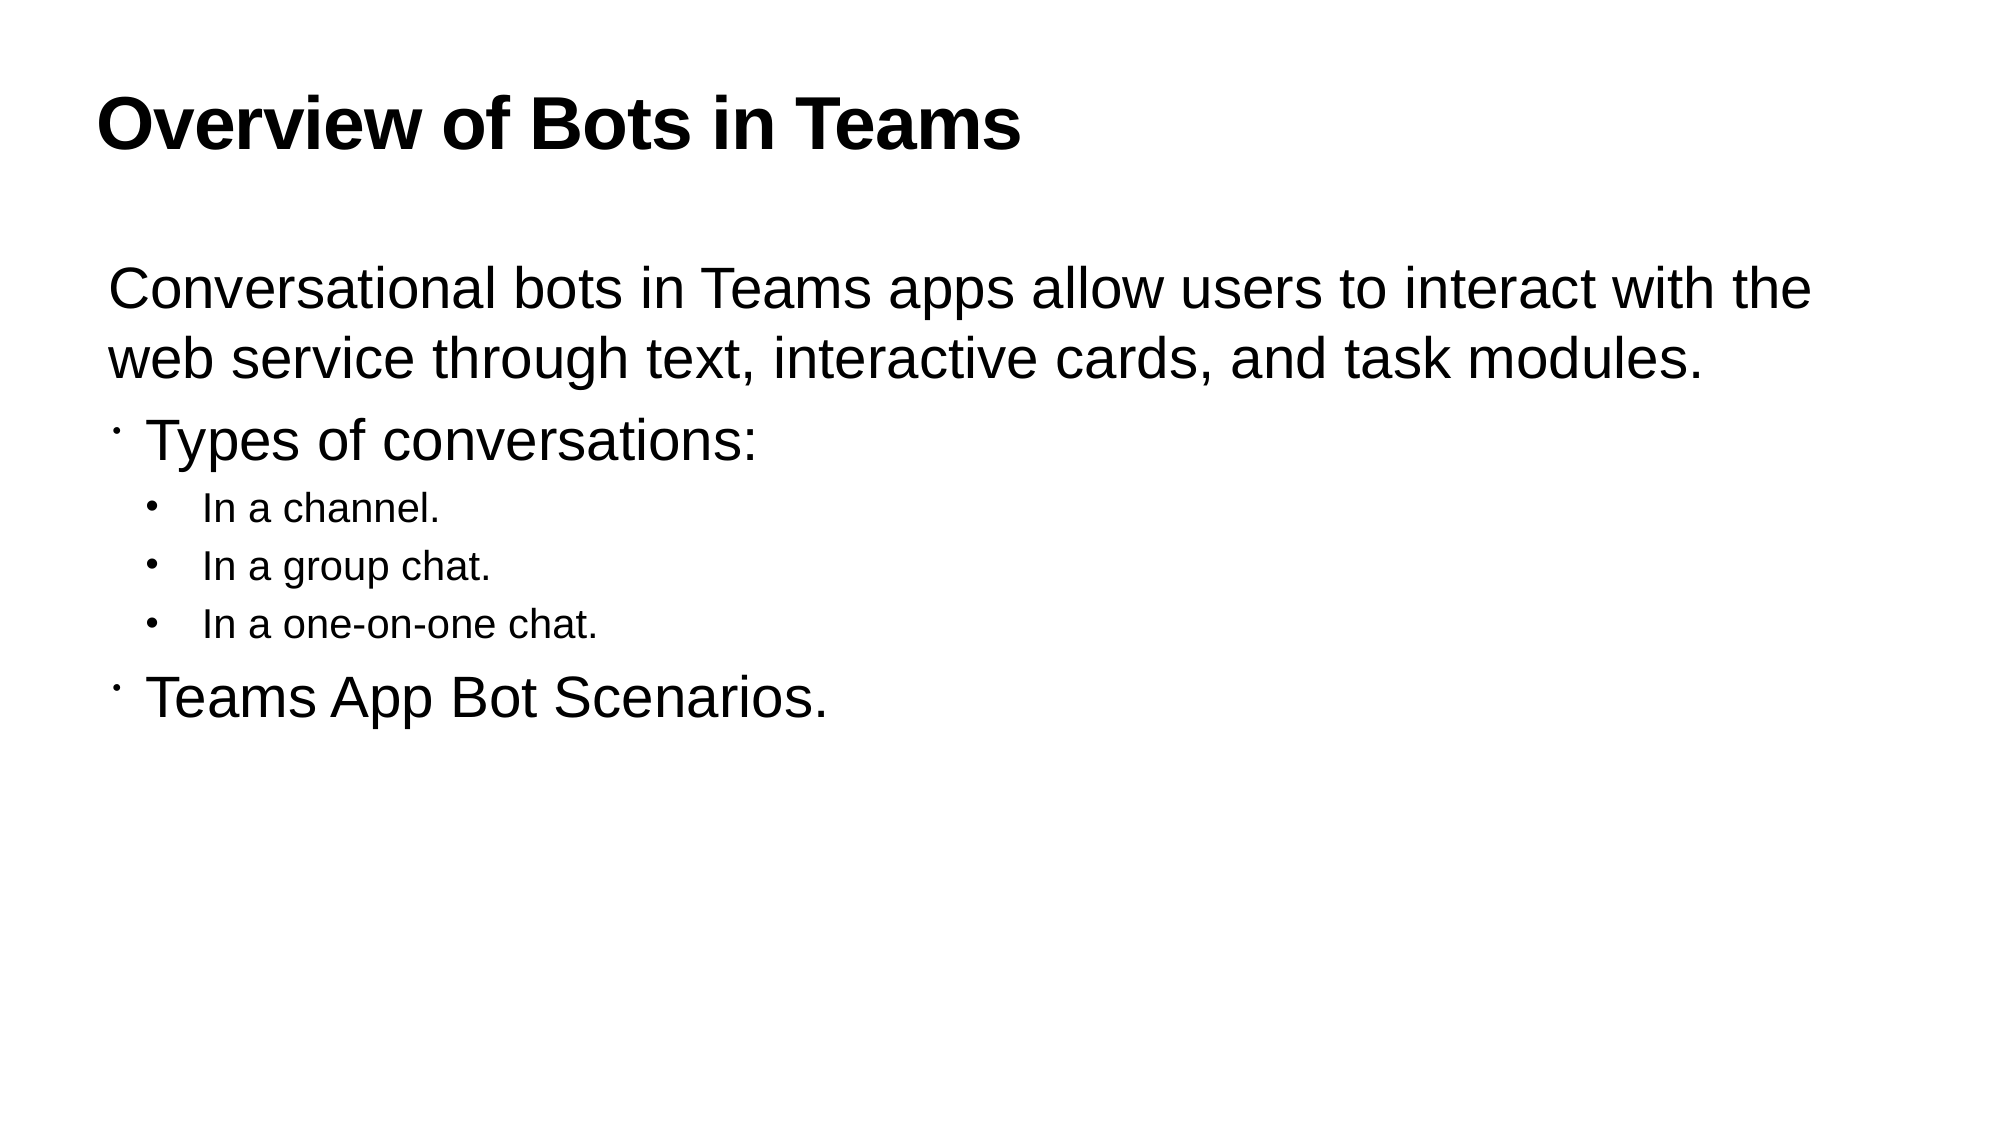

# Overview of Bots in Teams
Conversational bots in Teams apps allow users to interact with the web service through text, interactive cards, and task modules.
Types of conversations:
In a channel.
In a group chat.
In a one-on-one chat.
Teams App Bot Scenarios.